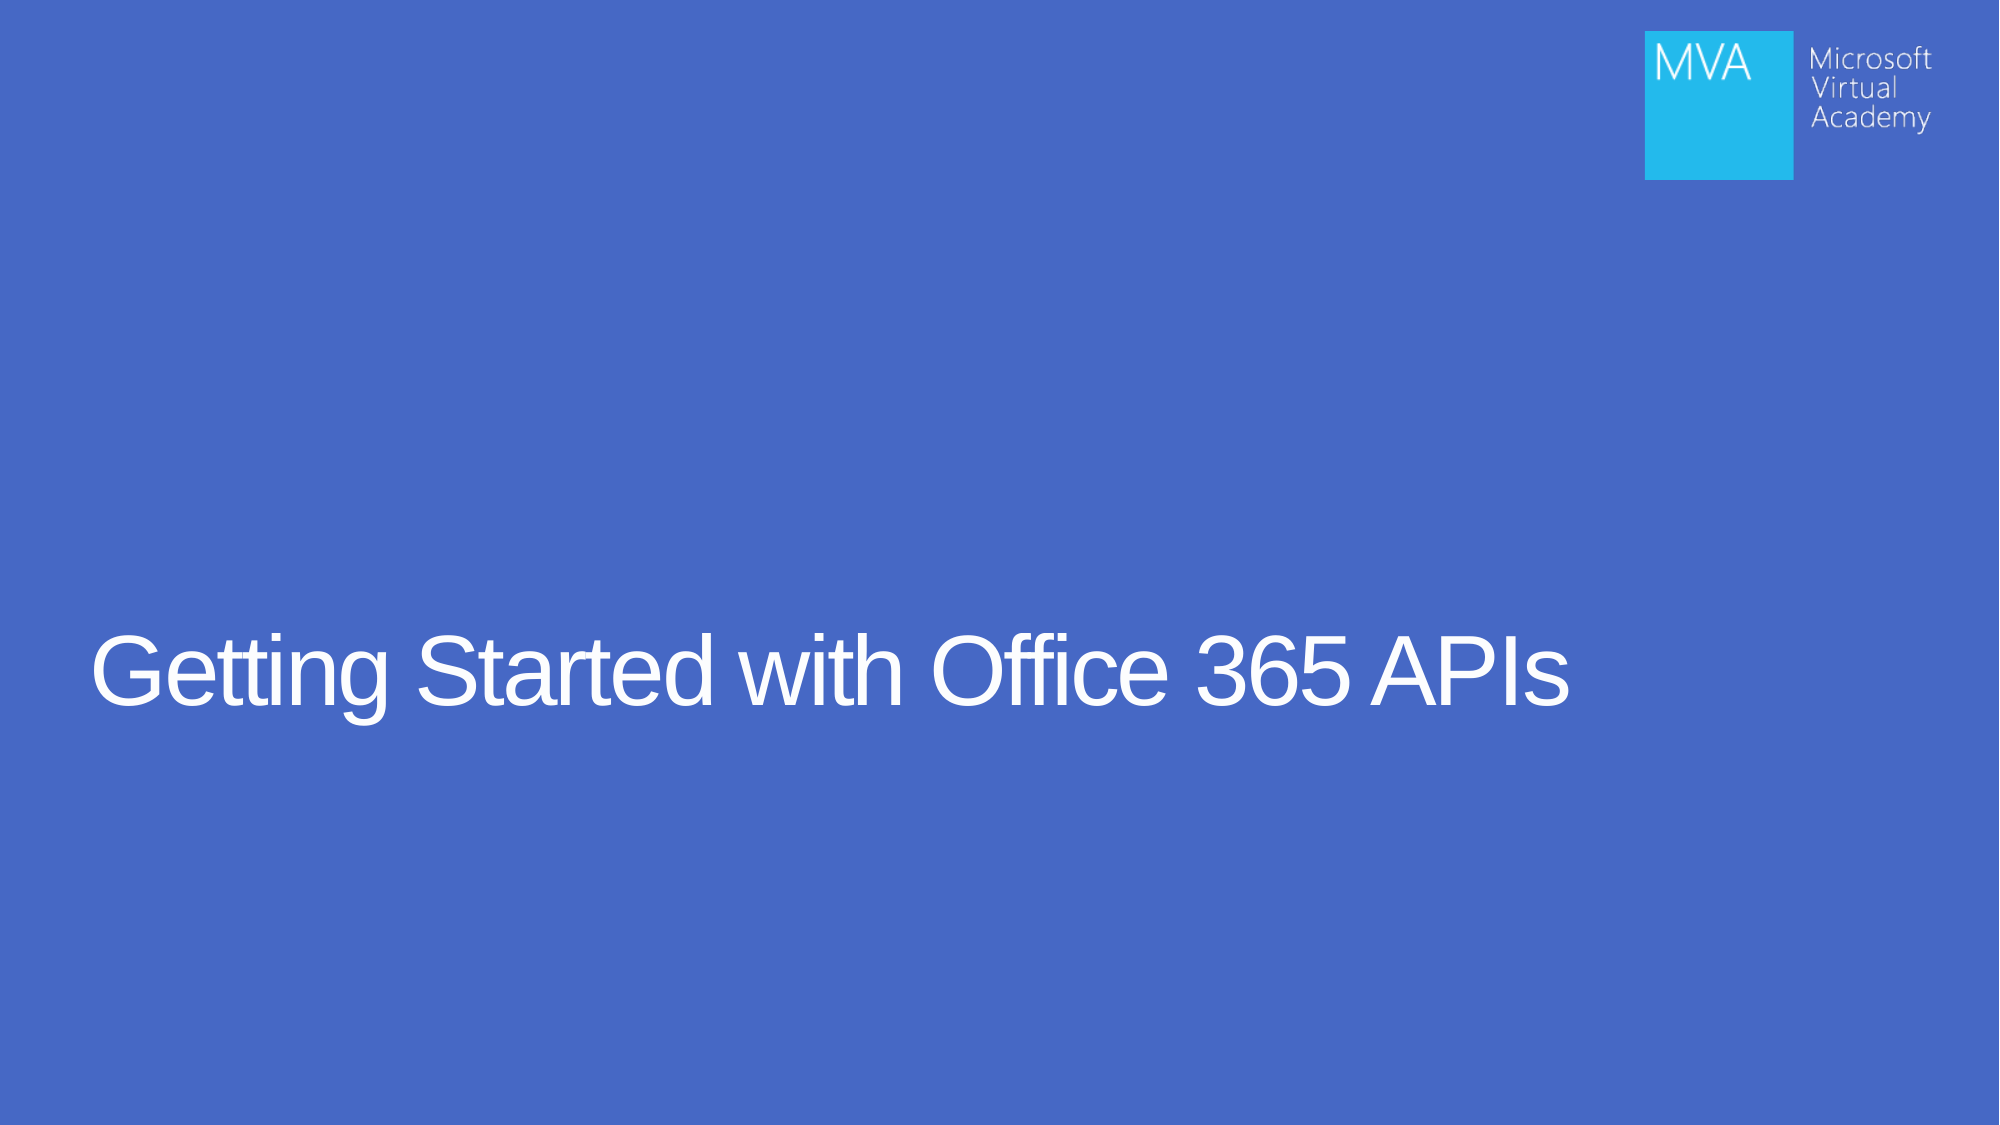

# Getting Started with Office 365 APIs